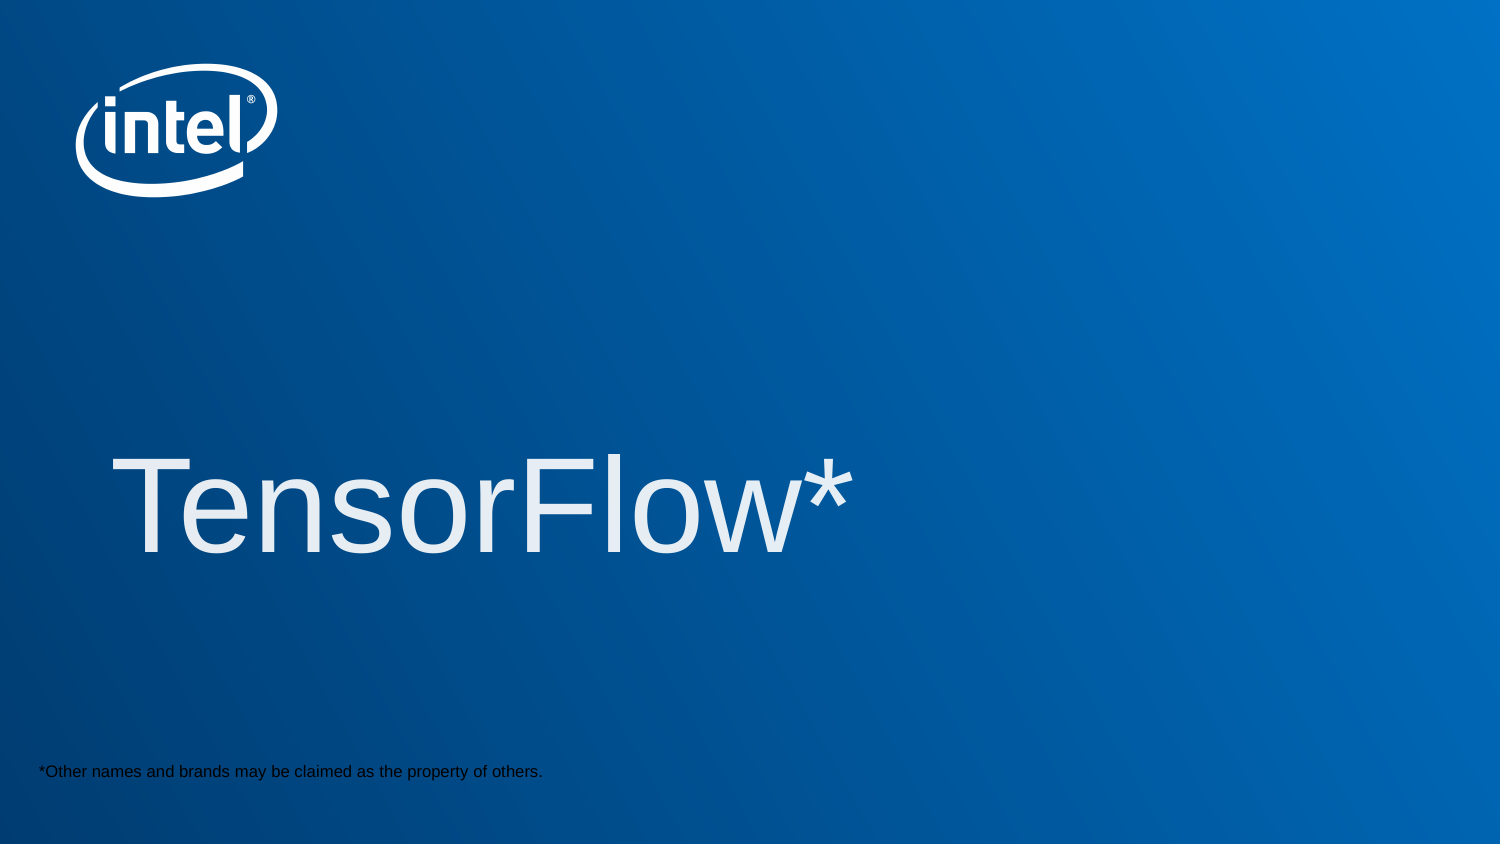

TensorFlow*
*Other names and brands may be claimed as the property of others.